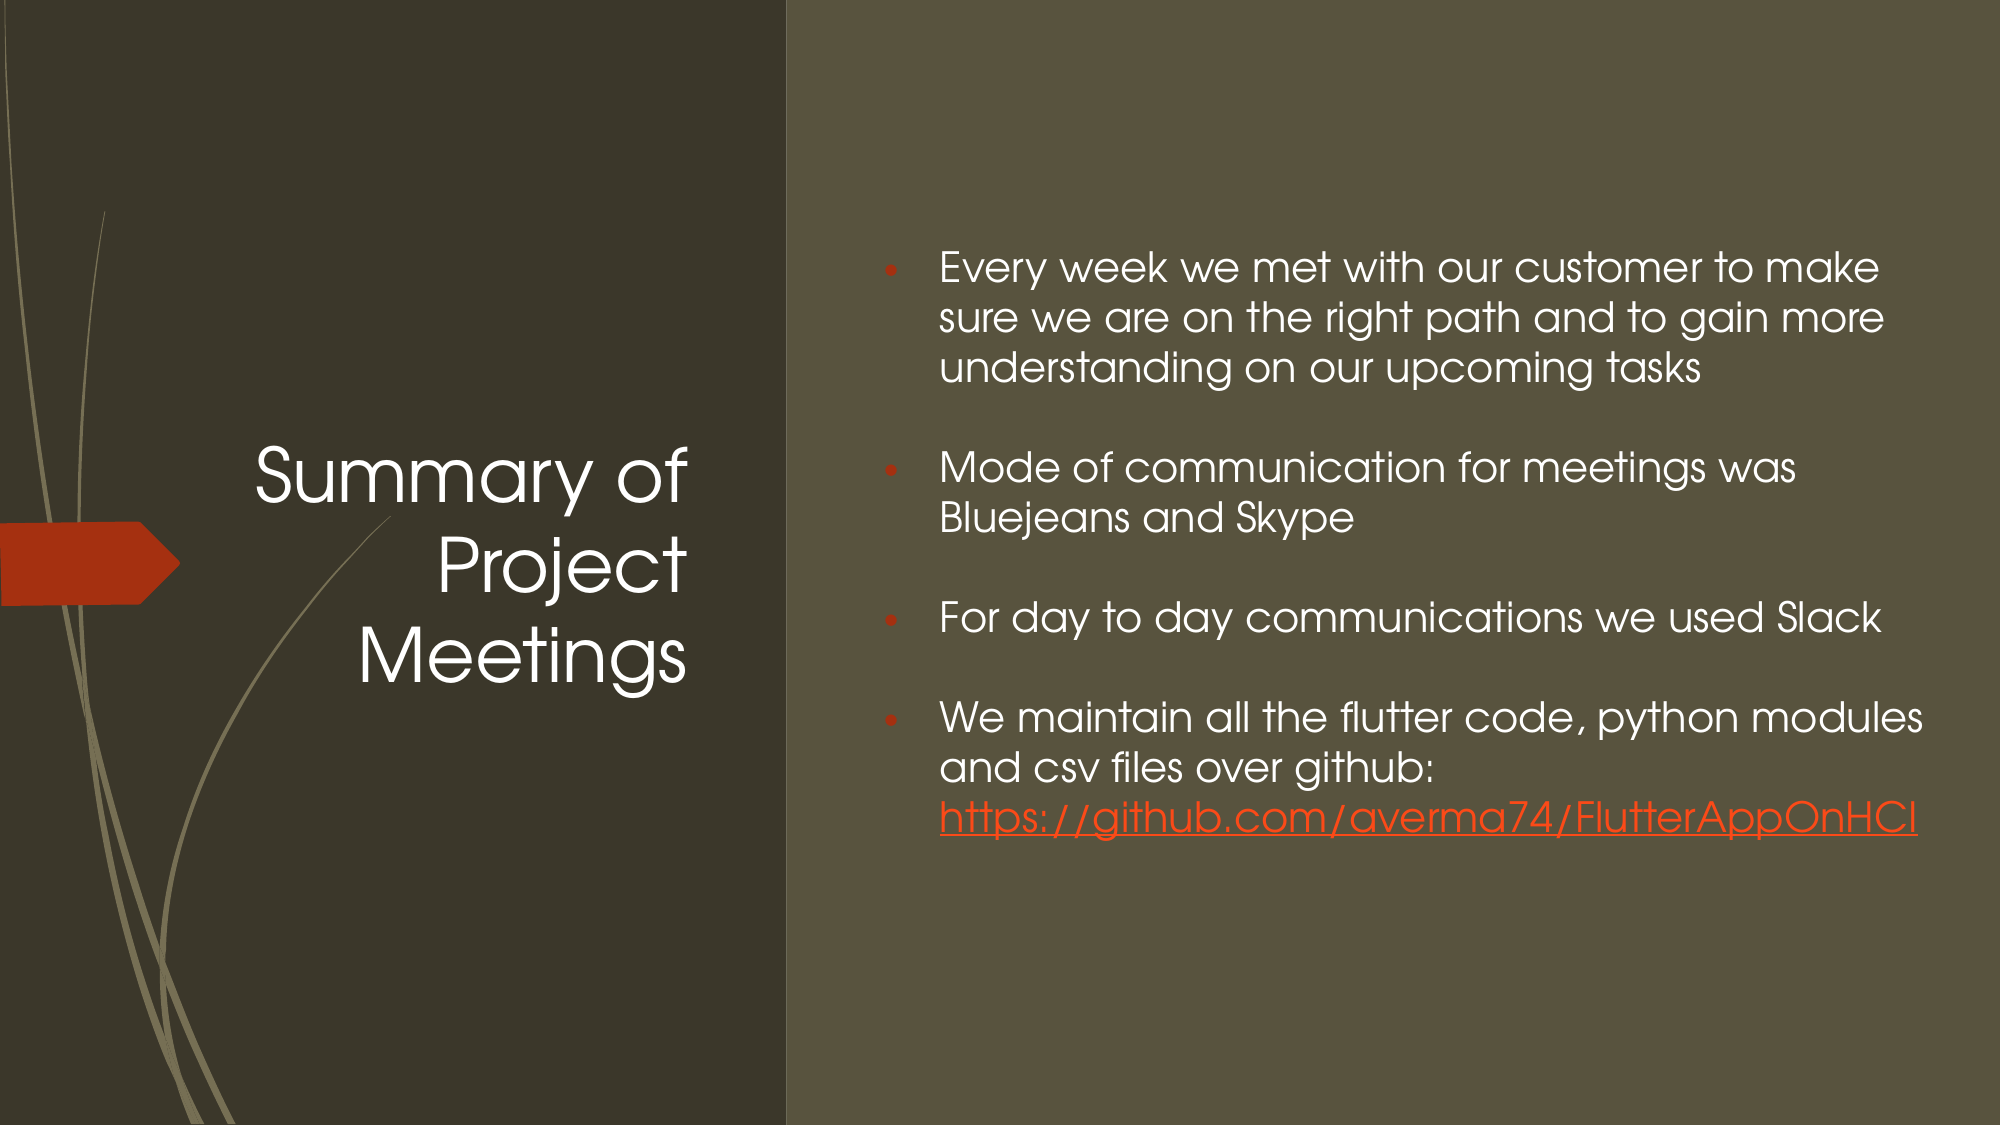

Every week we met with our customer to make sure we are on the right path and to gain more understanding on our upcoming tasks

Mode of communication for meetings was Bluejeans and Skype

For day to day communications we used Slack

We maintain all the flutter code, python modules and csv files over github: https://github.com/averma74/FlutterAppOnHCI

# Summary of Project Meetings